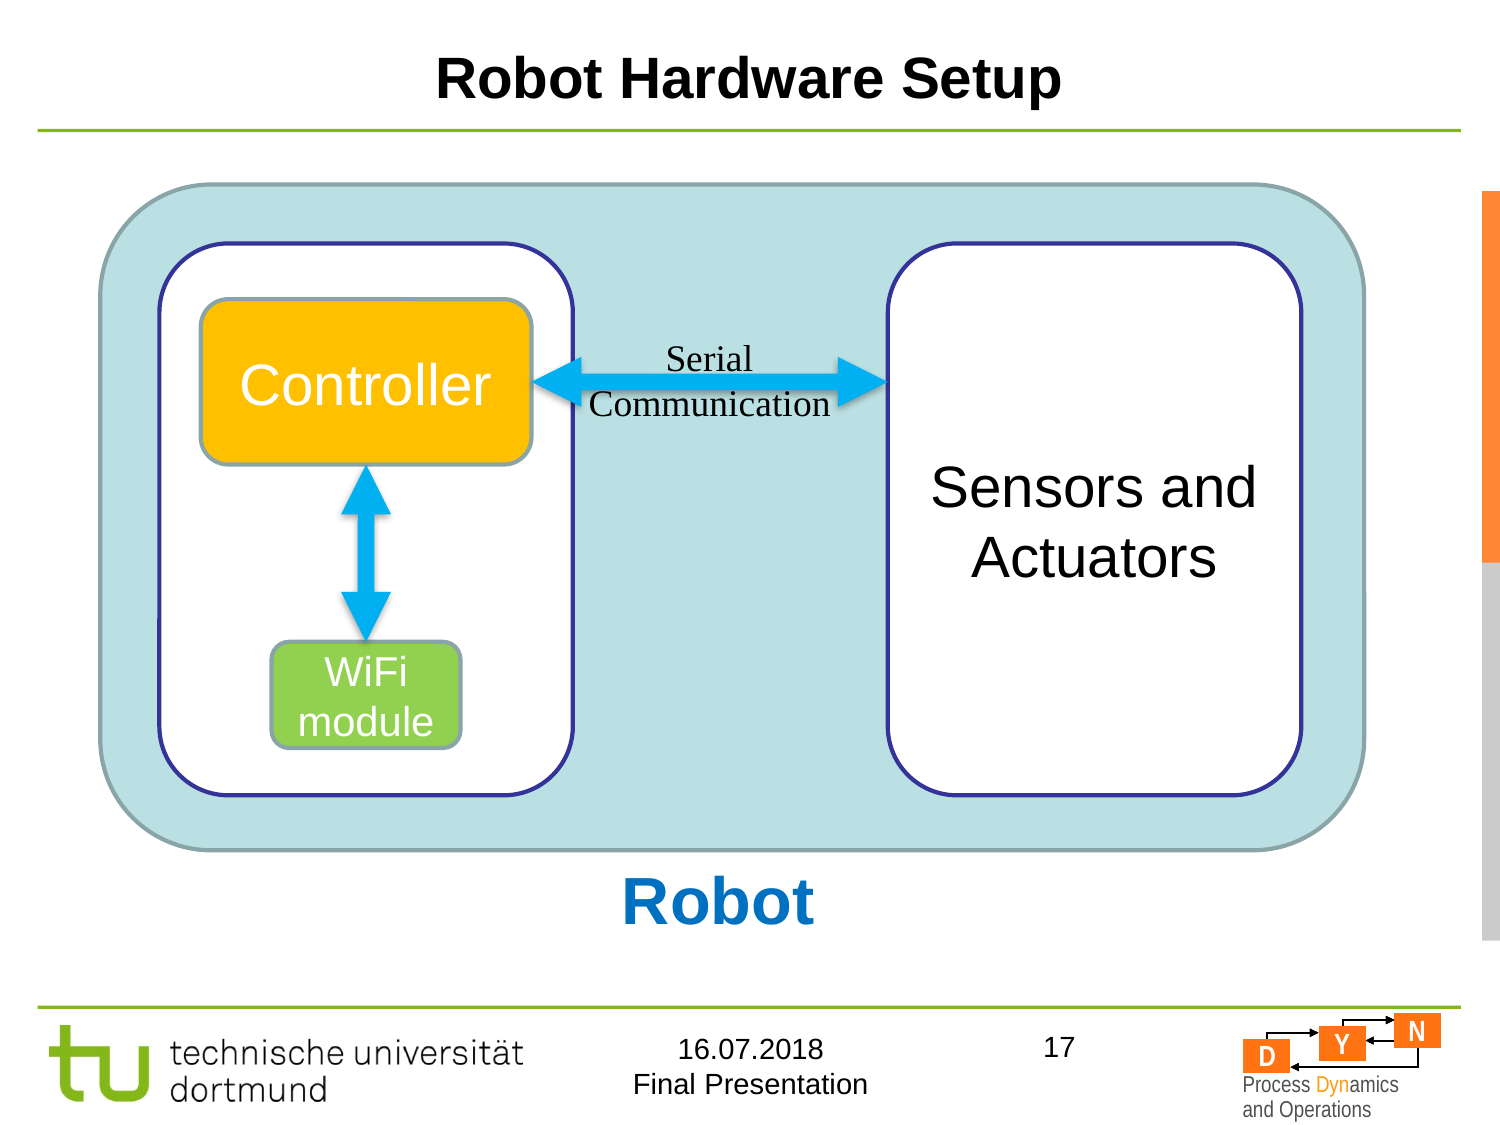

# Robot Hardware Setup

Sensors and Actuators
Controller
Serial Communication
WiFi module
Robot